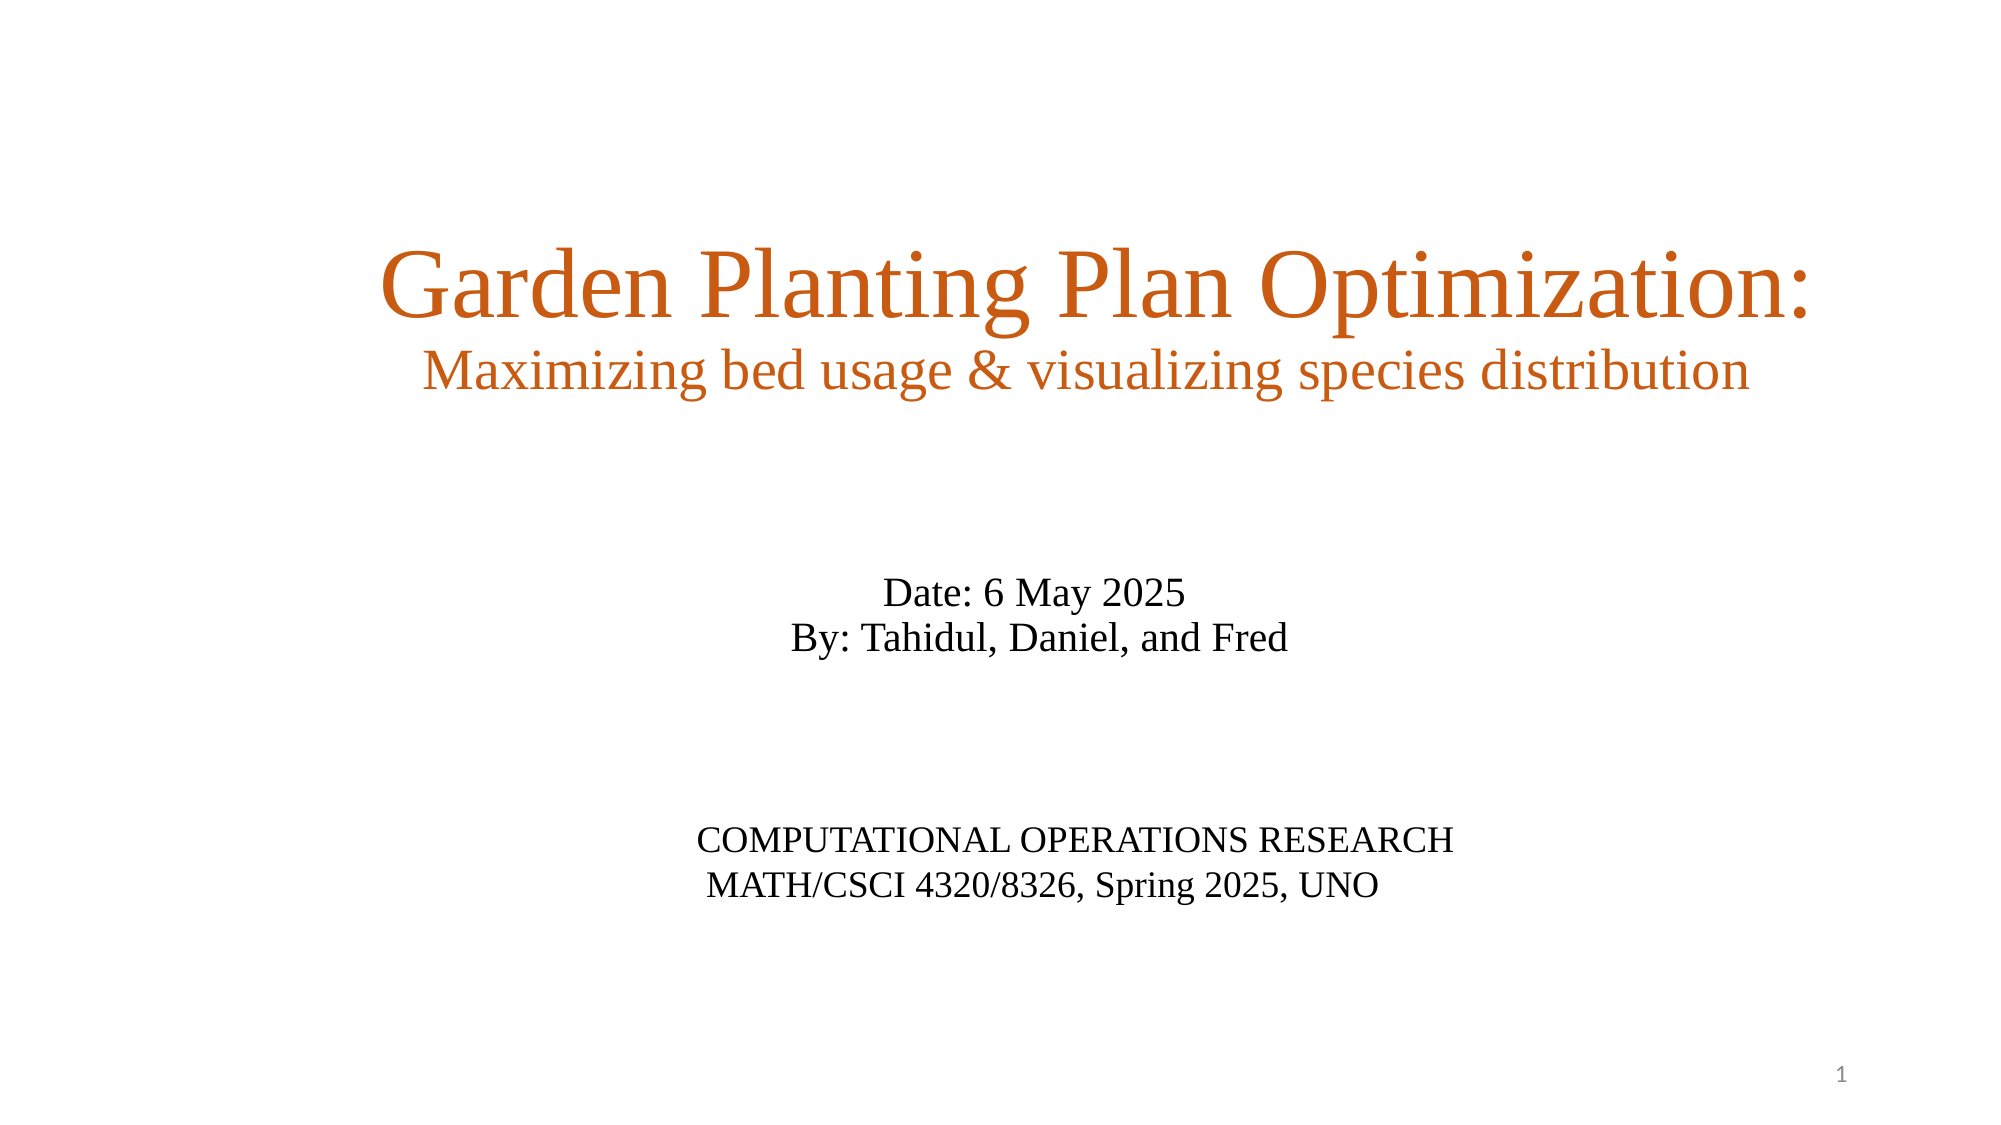

# Garden Planting Plan Optimization: Maximizing bed usage & visualizing species distribution
Date: 6 May 2025
 By: Tahidul, Daniel, and Fred

COMPUTATIONAL OPERATIONS RESEARCH
 MATH/CSCI 4320/8326, Spring 2025, UNO
1